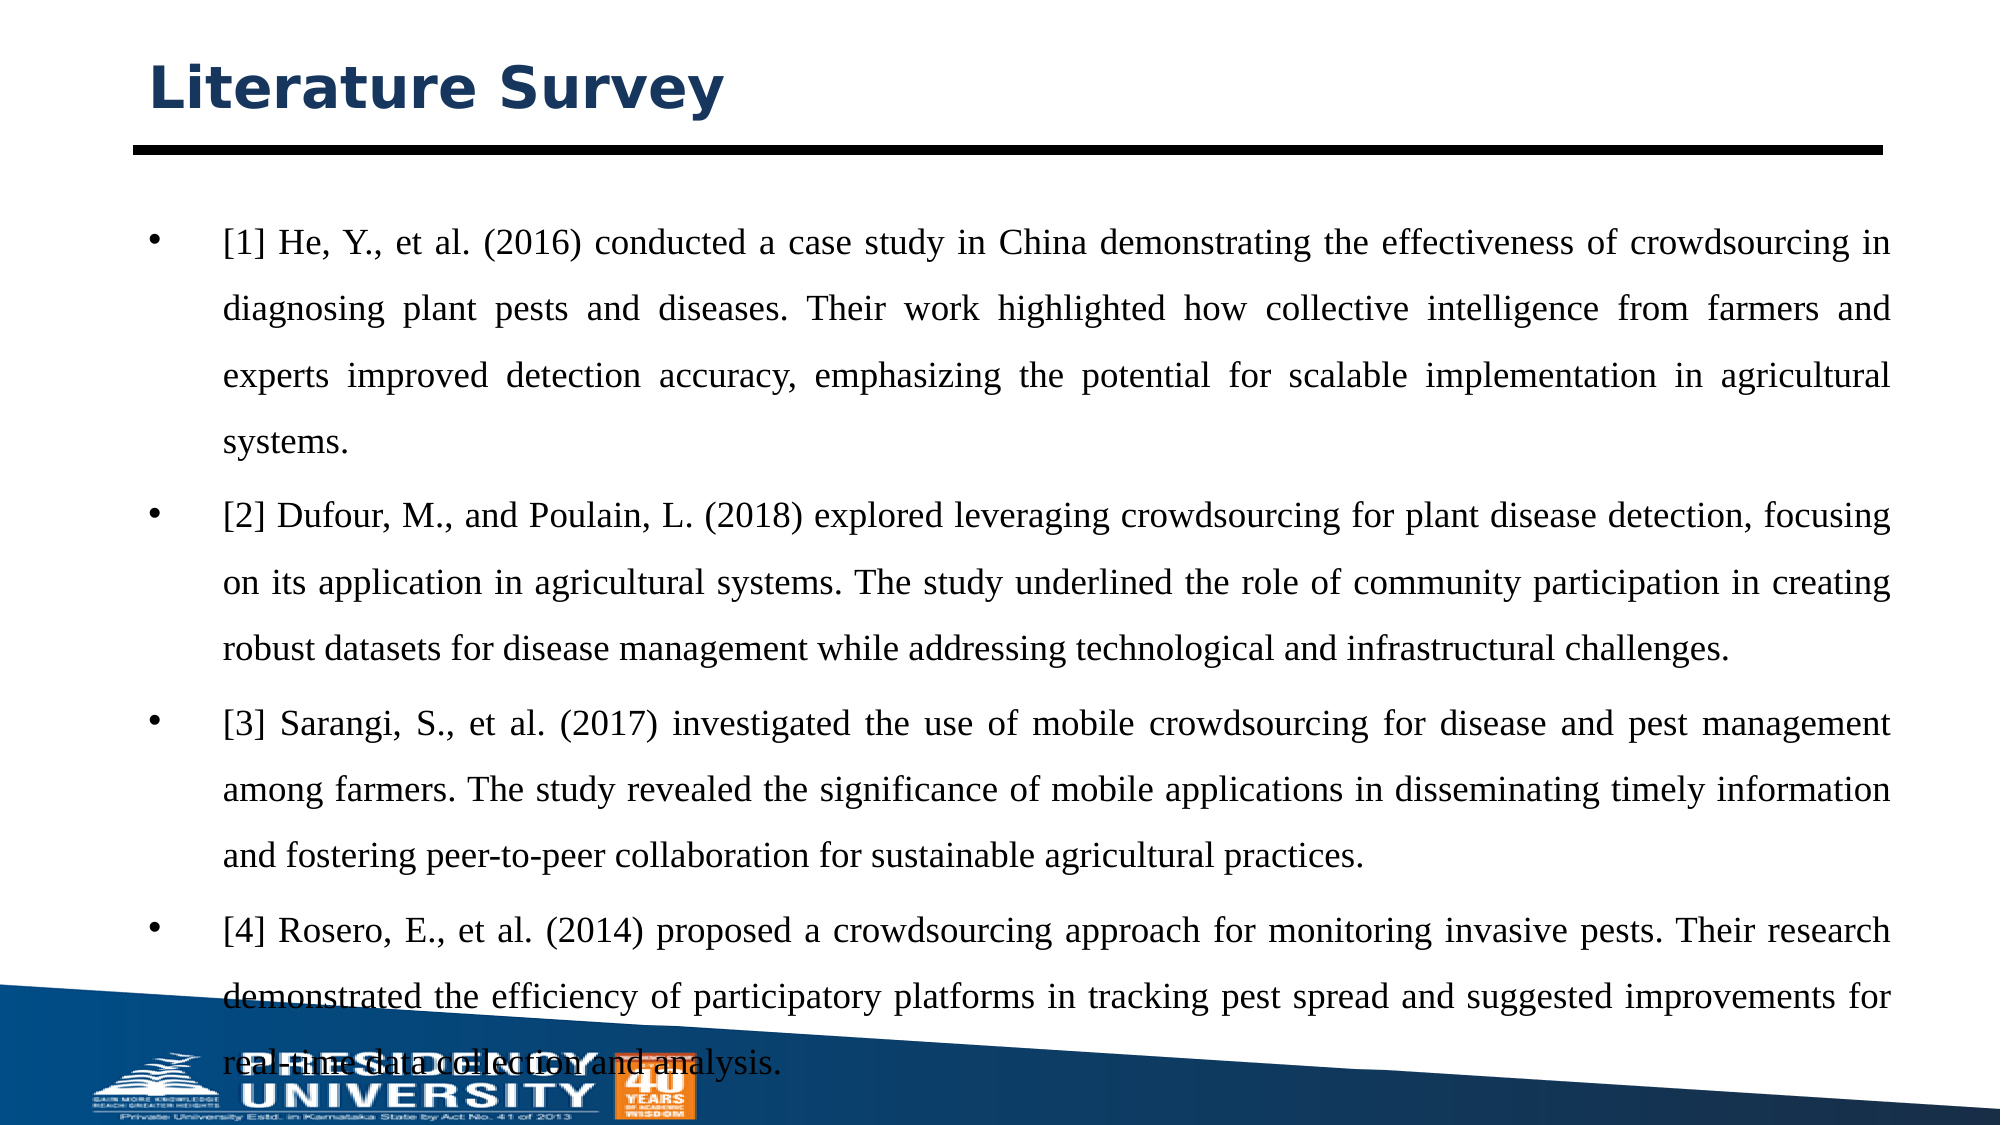

# Literature Survey
[1] He, Y., et al. (2016) conducted a case study in China demonstrating the effectiveness of crowdsourcing in diagnosing plant pests and diseases. Their work highlighted how collective intelligence from farmers and experts improved detection accuracy, emphasizing the potential for scalable implementation in agricultural systems.
[2] Dufour, M., and Poulain, L. (2018) explored leveraging crowdsourcing for plant disease detection, focusing on its application in agricultural systems. The study underlined the role of community participation in creating robust datasets for disease management while addressing technological and infrastructural challenges.
[3] Sarangi, S., et al. (2017) investigated the use of mobile crowdsourcing for disease and pest management among farmers. The study revealed the significance of mobile applications in disseminating timely information and fostering peer-to-peer collaboration for sustainable agricultural practices.
[4] Rosero, E., et al. (2014) proposed a crowdsourcing approach for monitoring invasive pests. Their research demonstrated the efficiency of participatory platforms in tracking pest spread and suggested improvements for real-time data collection and analysis.